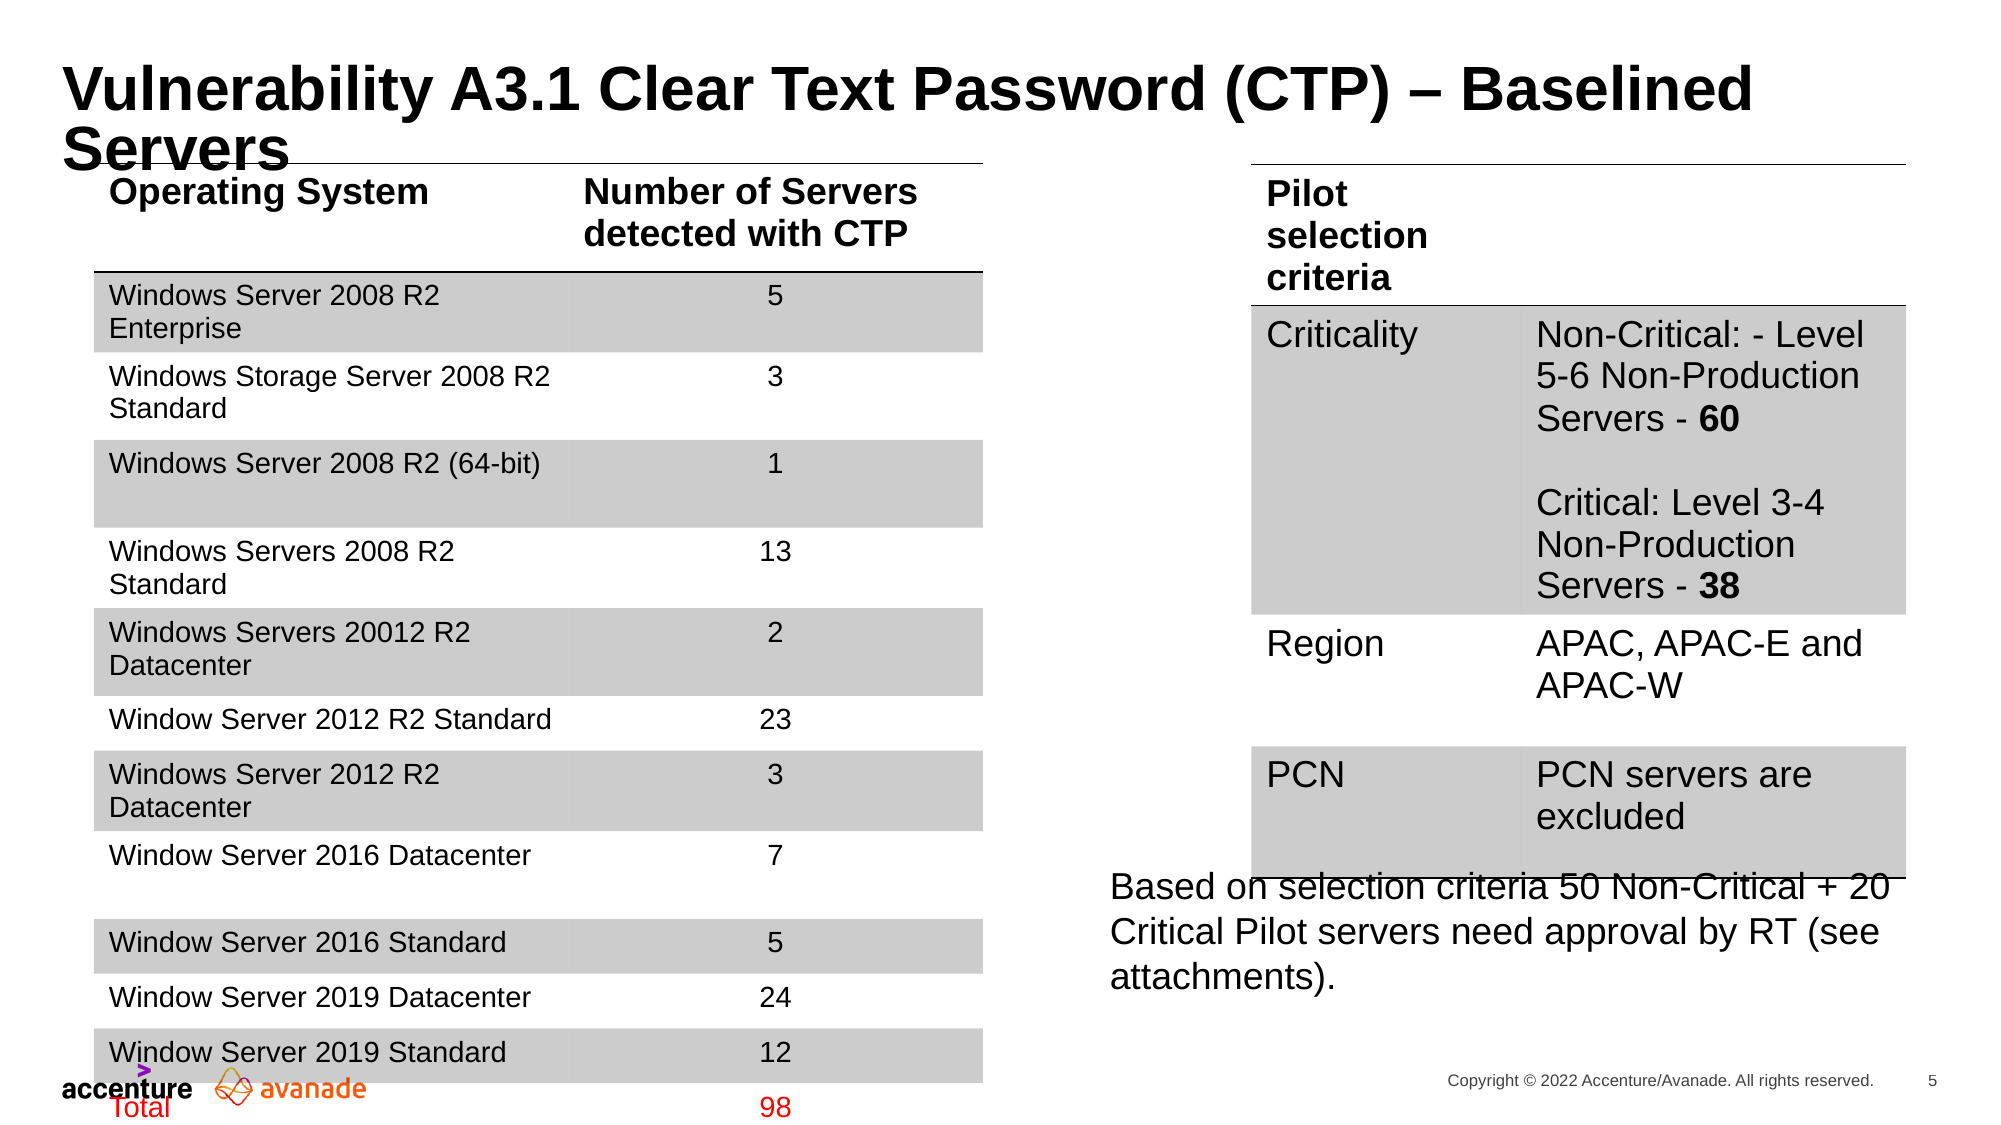

# Vulnerability A3.1 Clear Text Password (CTP) – Baselined Servers
| Operating System | Number of Servers detected with CTP |
| --- | --- |
| Windows Server 2008 R2 Enterprise | 5 |
| Windows Storage Server 2008 R2 Standard | 3 |
| Windows Server 2008 R2 (64-bit) | 1 |
| Windows Servers 2008 R2 Standard | 13 |
| Windows Servers 20012 R2 Datacenter | 2 |
| Window Server 2012 R2 Standard | 23 |
| Windows Server 2012 R2 Datacenter | 3 |
| Window Server 2016 Datacenter | 7 |
| Window Server 2016 Standard | 5 |
| Window Server 2019 Datacenter | 24 |
| Window Server 2019 Standard | 12 |
| Total | 98 |
| Pilot selection criteria |  |
| --- | --- |
| Criticality | Non-Critical: - Level 5-6 Non-Production Servers - 60 Critical: Level 3-4 Non-Production Servers - 38 |
| Region | APAC, APAC-E and APAC-W |
| PCN | PCN servers are excluded |
Based on selection criteria 50 Non-Critical + 20 Critical Pilot servers need approval by RT (see attachments).
5